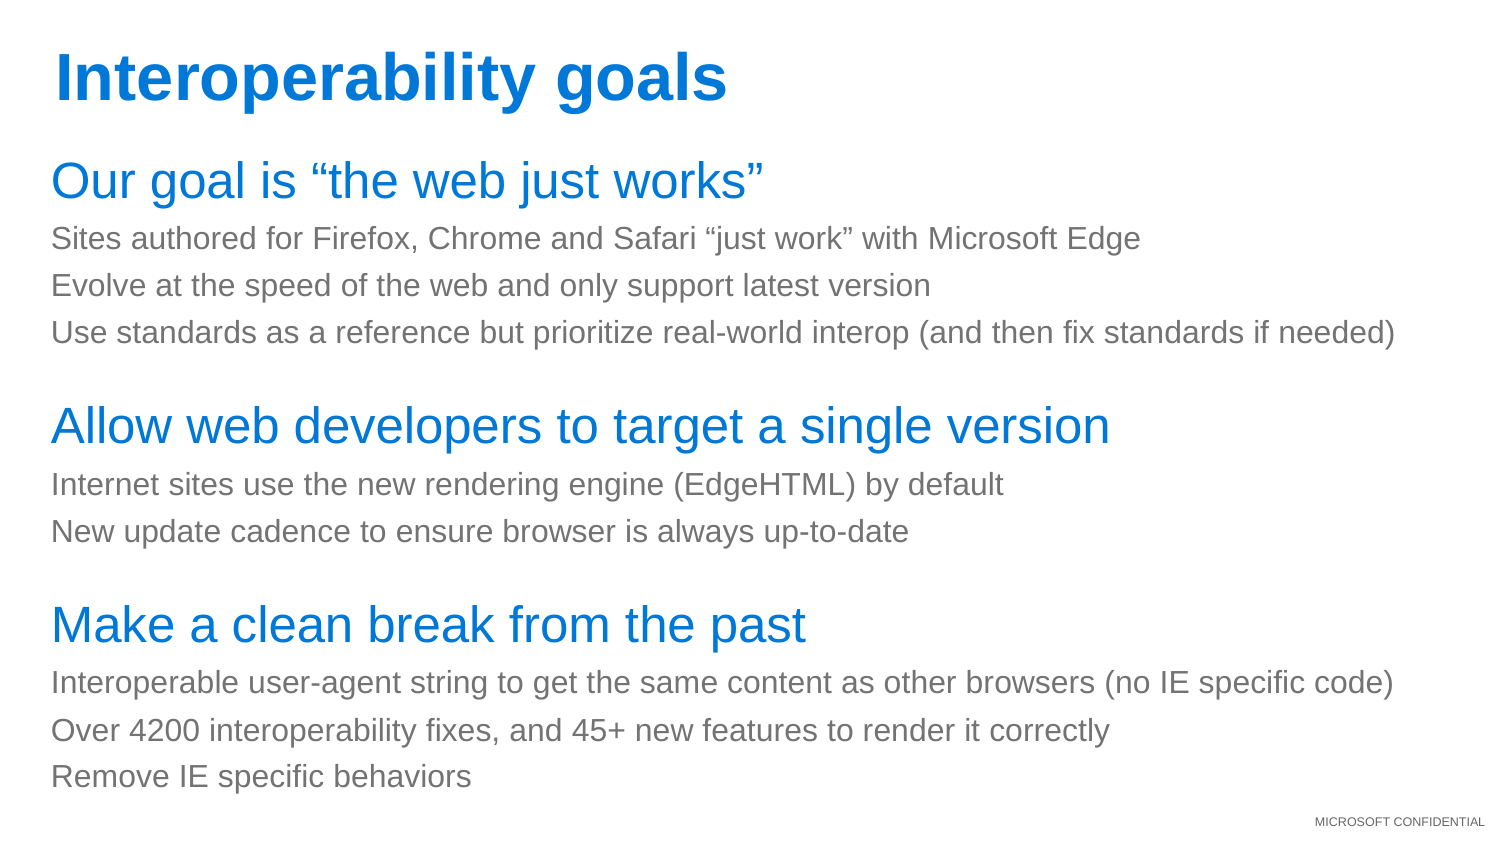

# Interoperability goals
Our goal is “the web just works”
Sites authored for Firefox, Chrome and Safari “just work” with Microsoft Edge
Evolve at the speed of the web and only support latest version
Use standards as a reference but prioritize real-world interop (and then fix standards if needed)
Allow web developers to target a single version
Internet sites use the new rendering engine (EdgeHTML) by default
New update cadence to ensure browser is always up-to-date
Make a clean break from the past
Interoperable user-agent string to get the same content as other browsers (no IE specific code)
Over 4200 interoperability fixes, and 45+ new features to render it correctly
Remove IE specific behaviors